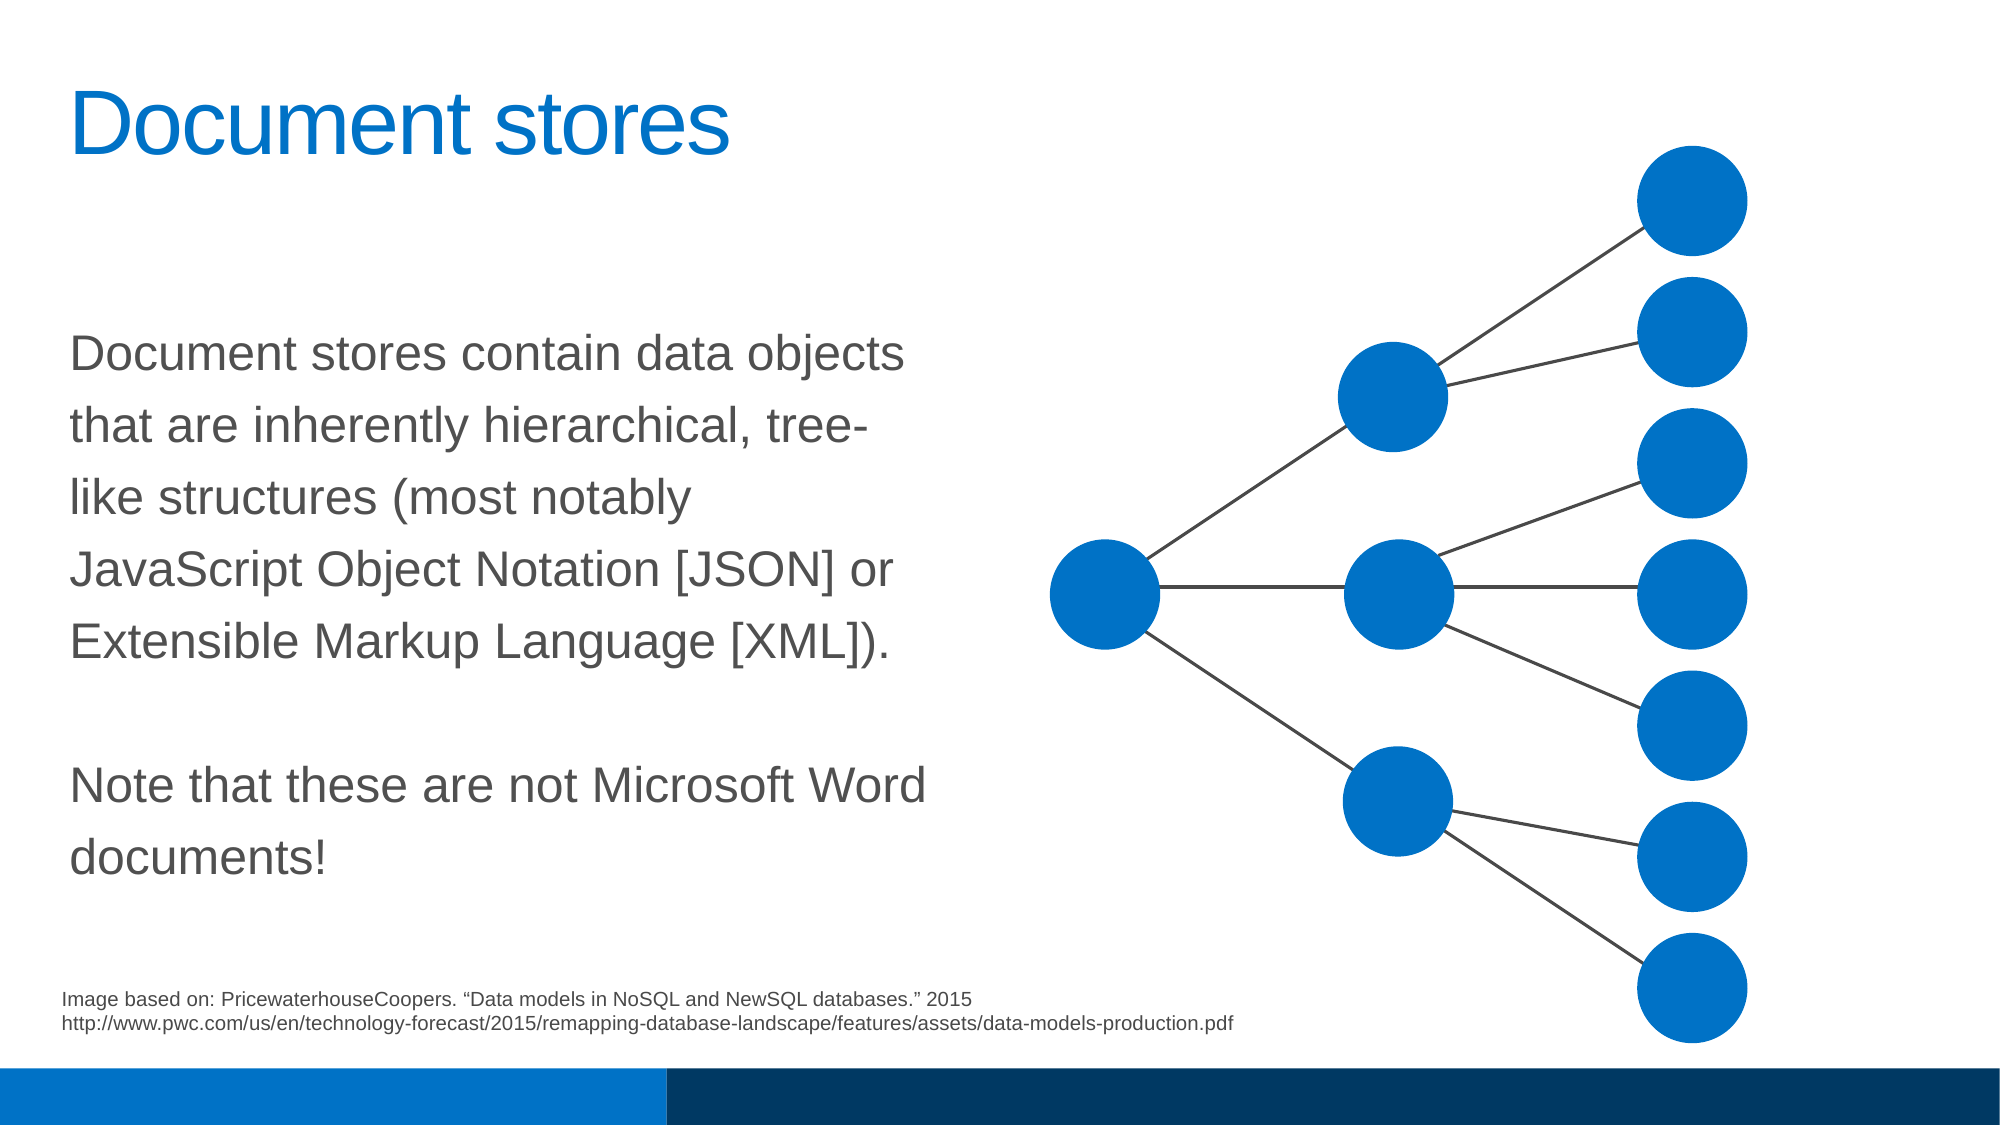

# Document stores

Document stores contain data objects that are inherently hierarchical, tree-like structures (most notably JavaScript Object Notation [JSON] or Extensible Markup Language [XML]).

Note that these are not Microsoft Word documents!
Image based on: PricewaterhouseCoopers. “Data models in NoSQL and NewSQL databases.” 2015
http://www.pwc.com/us/en/technology-forecast/2015/remapping-database-landscape/features/assets/data-models-production.pdf